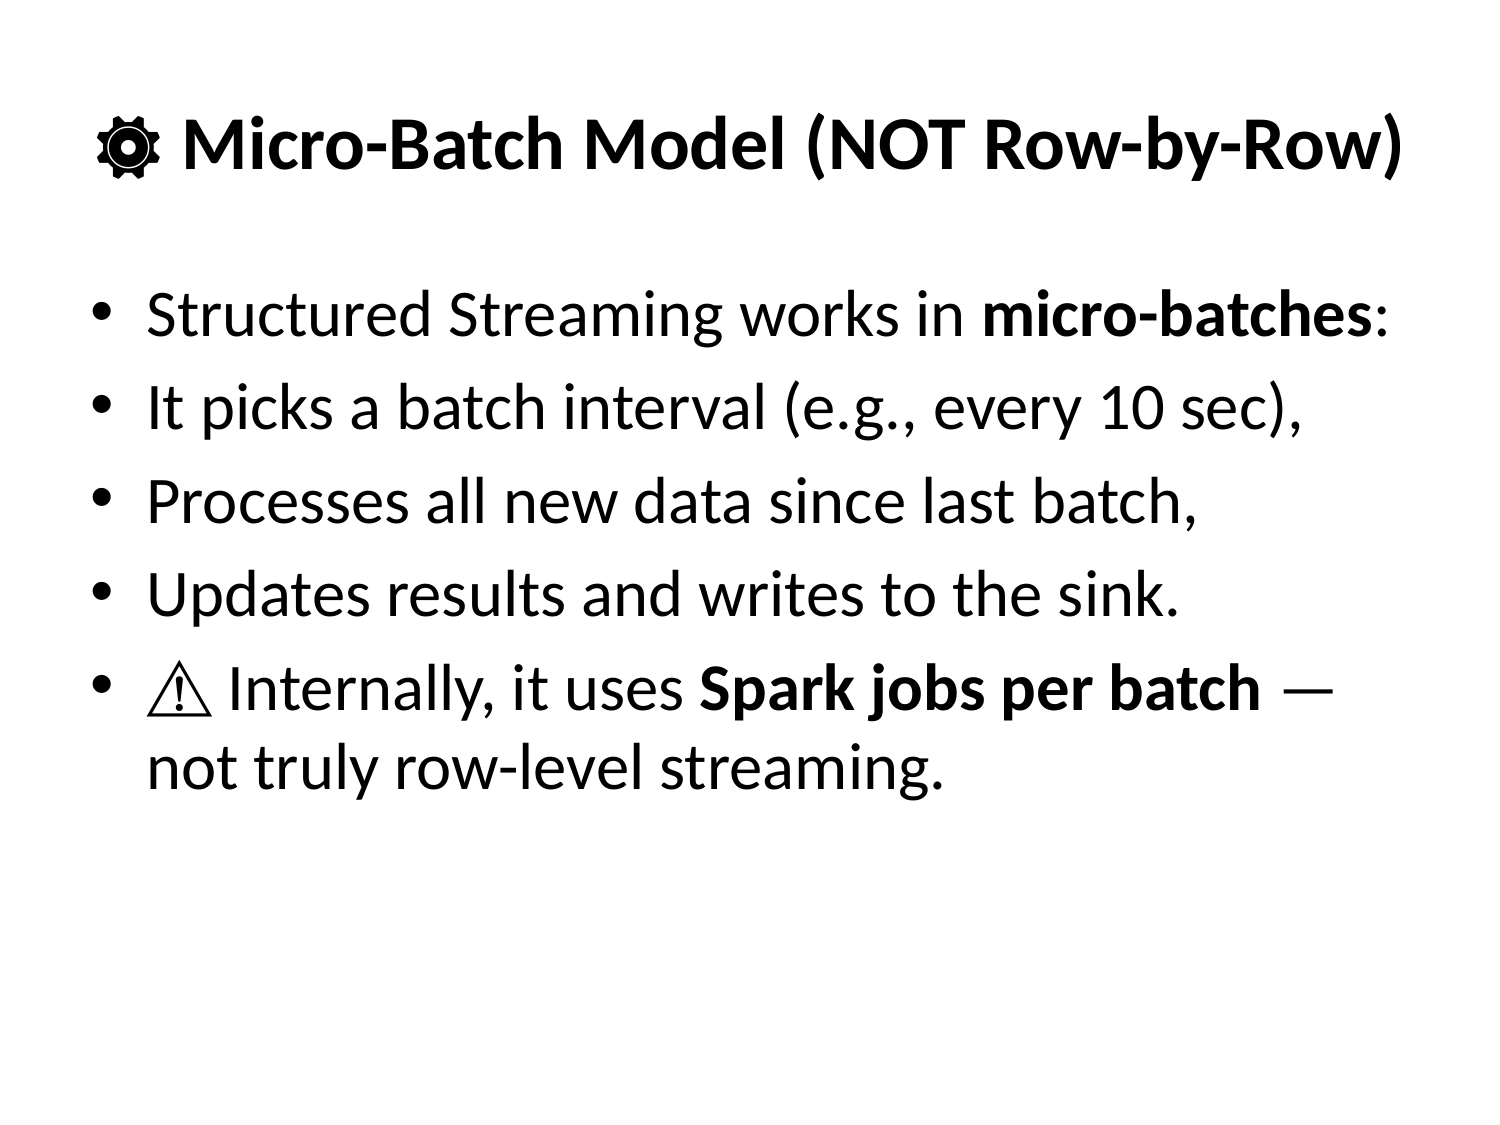

# ⚙️ Micro-Batch Model (NOT Row-by-Row)
Structured Streaming works in micro-batches:
It picks a batch interval (e.g., every 10 sec),
Processes all new data since last batch,
Updates results and writes to the sink.
⚠️ Internally, it uses Spark jobs per batch — not truly row-level streaming.